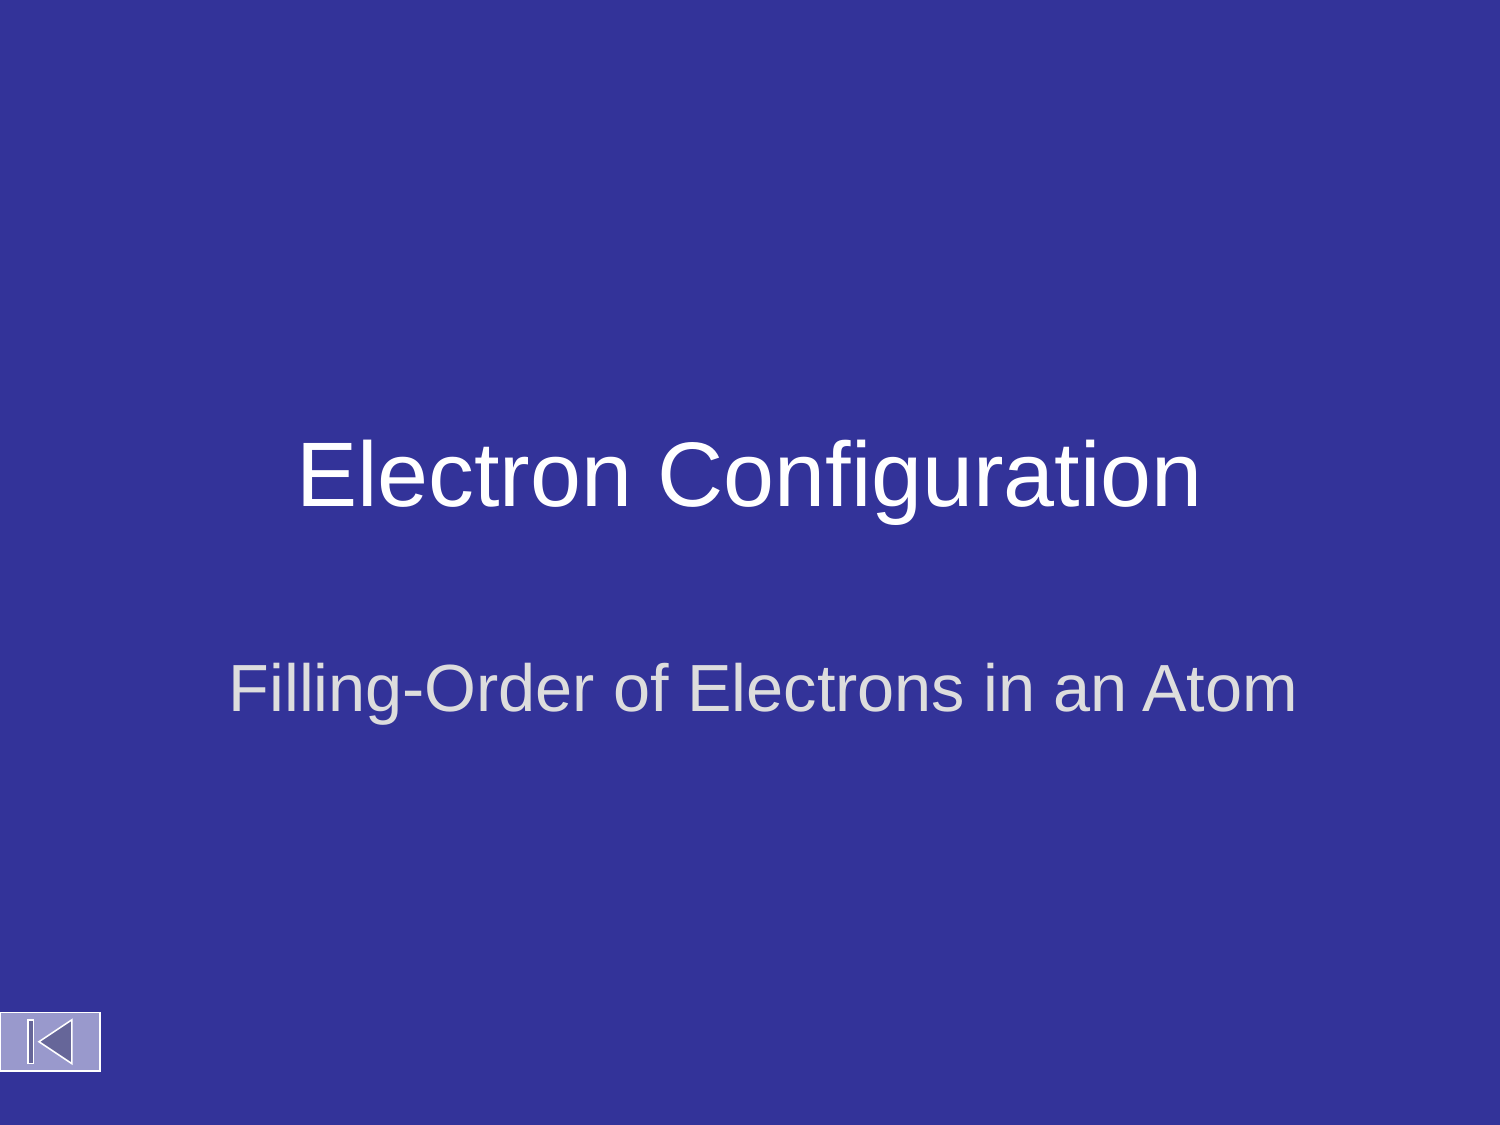

# Electron Configuration
Filling-Order of Electrons in an Atom